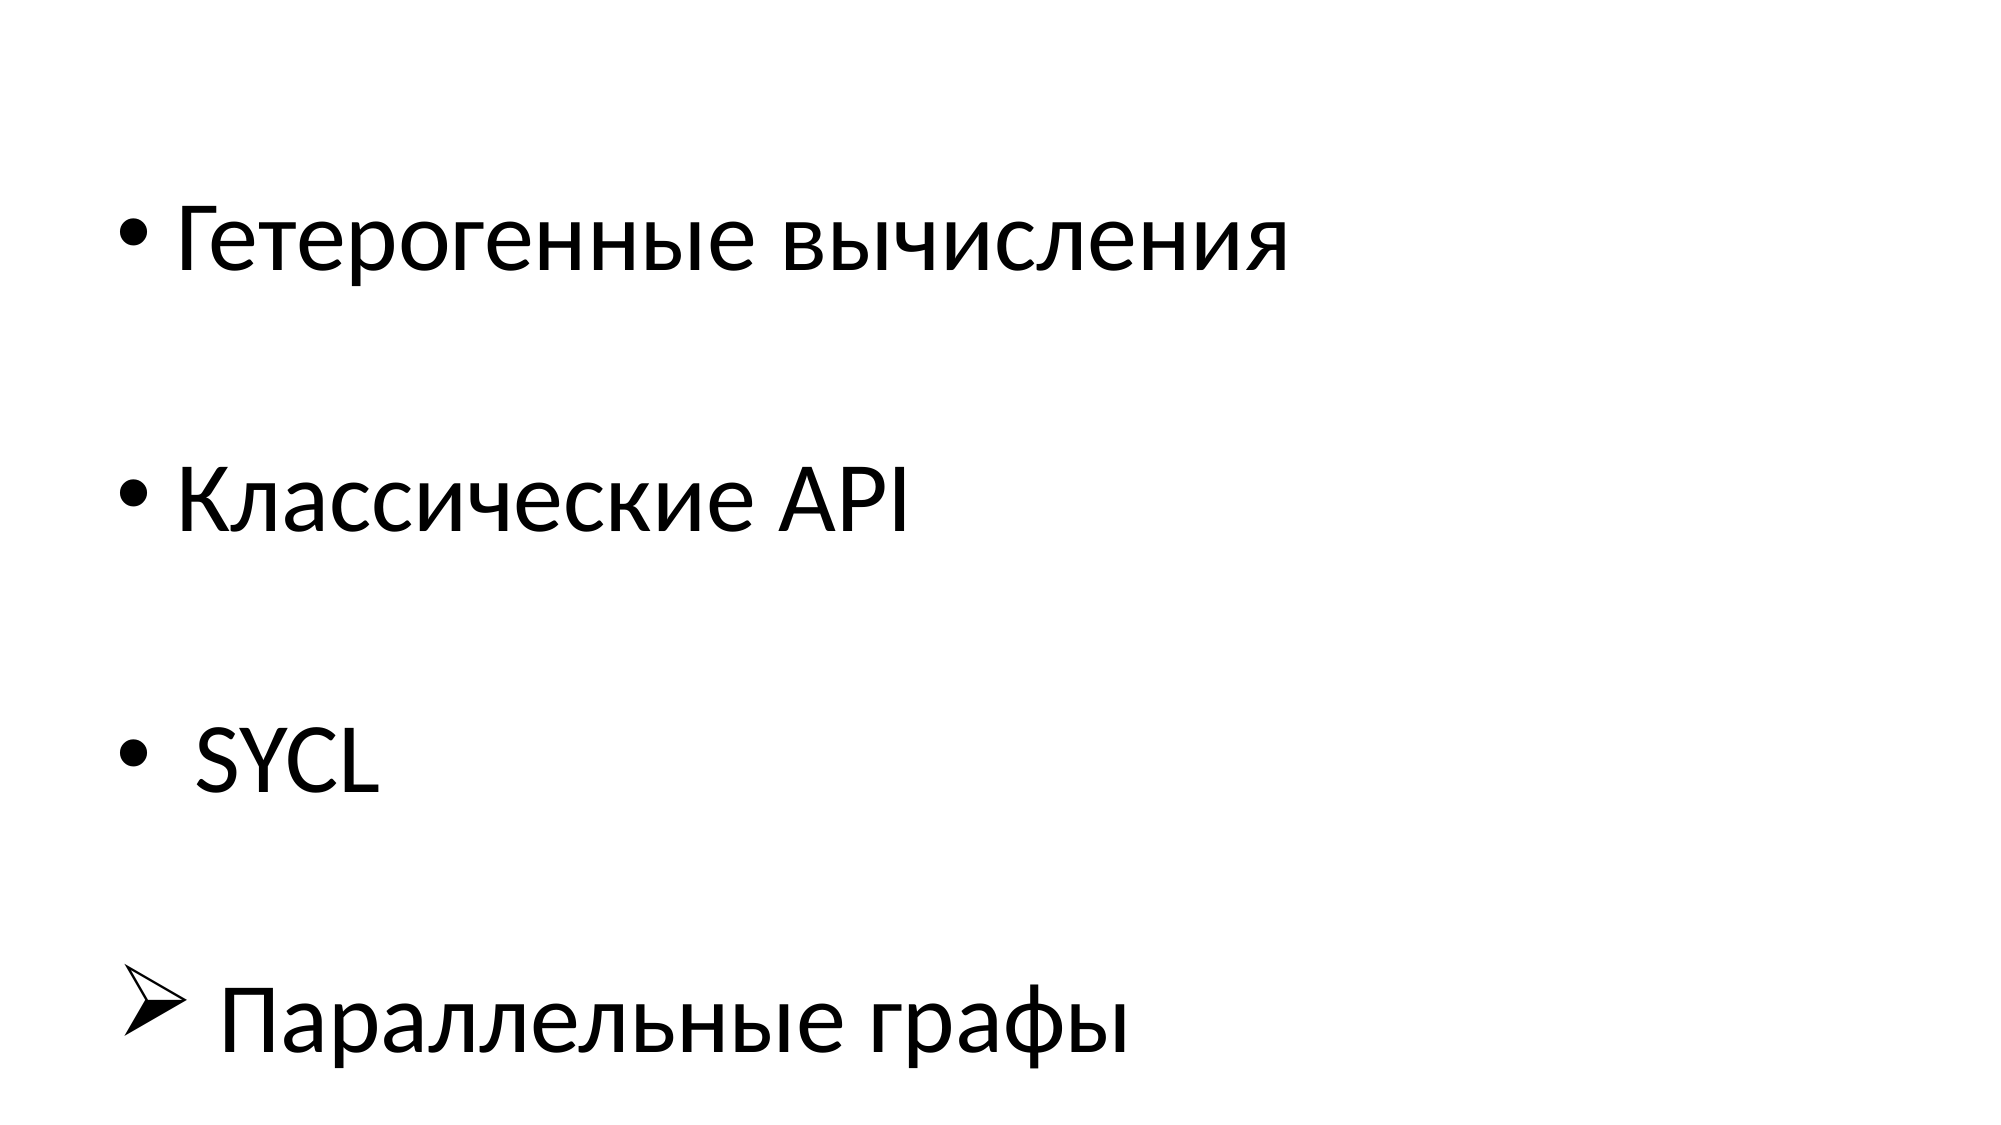

Гетерогенные вычисления
 Классические API
 SYCL
 Параллельные графы